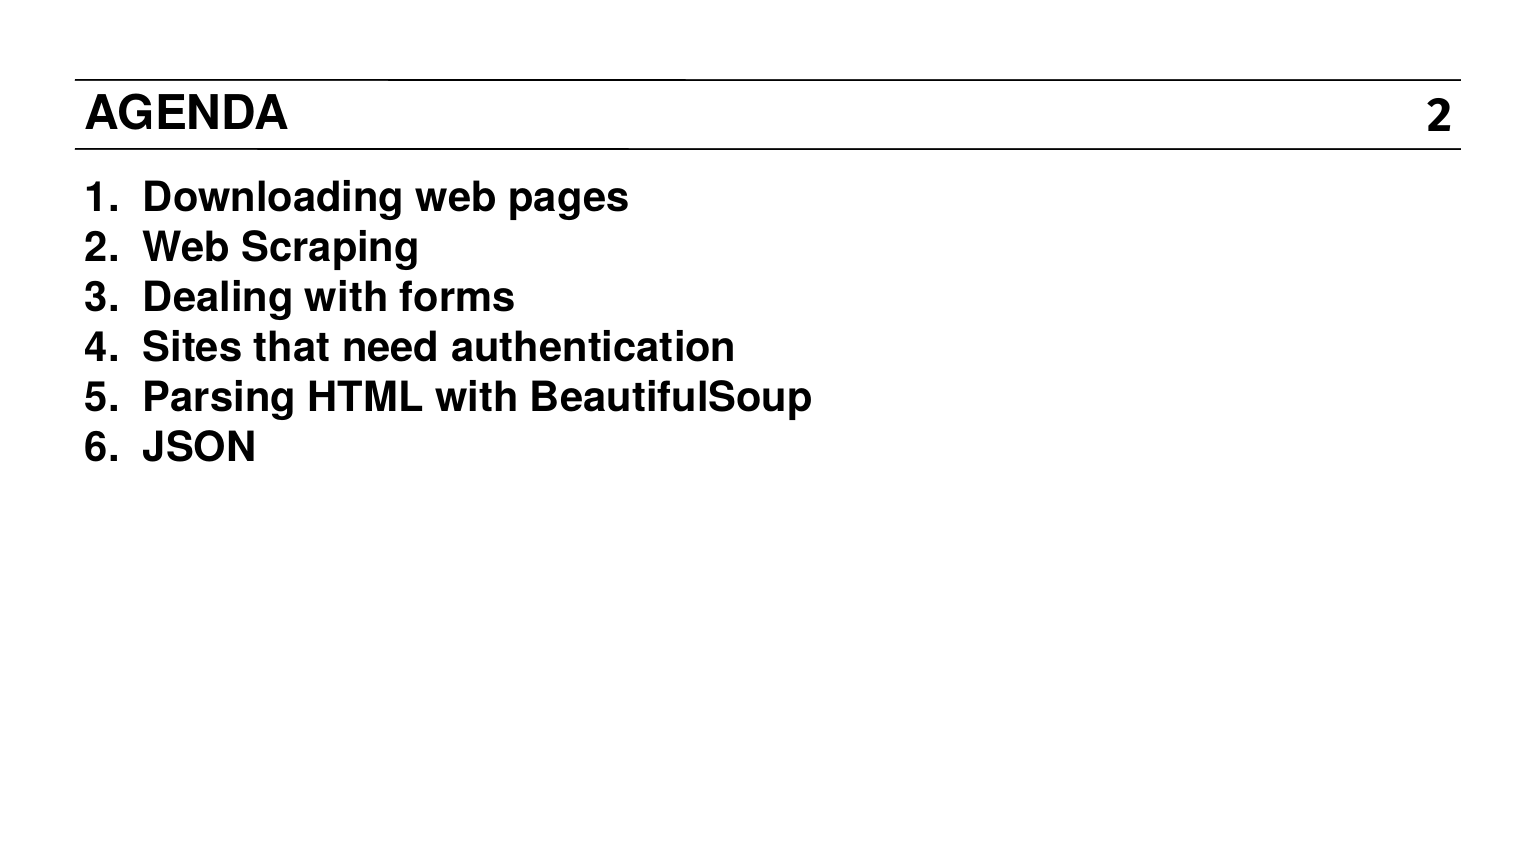

# AGENDA
2

Downloading web pages
Web Scraping
Dealing with forms
Sites that need authentication
Parsing HTML with BeautifulSoup
JSON